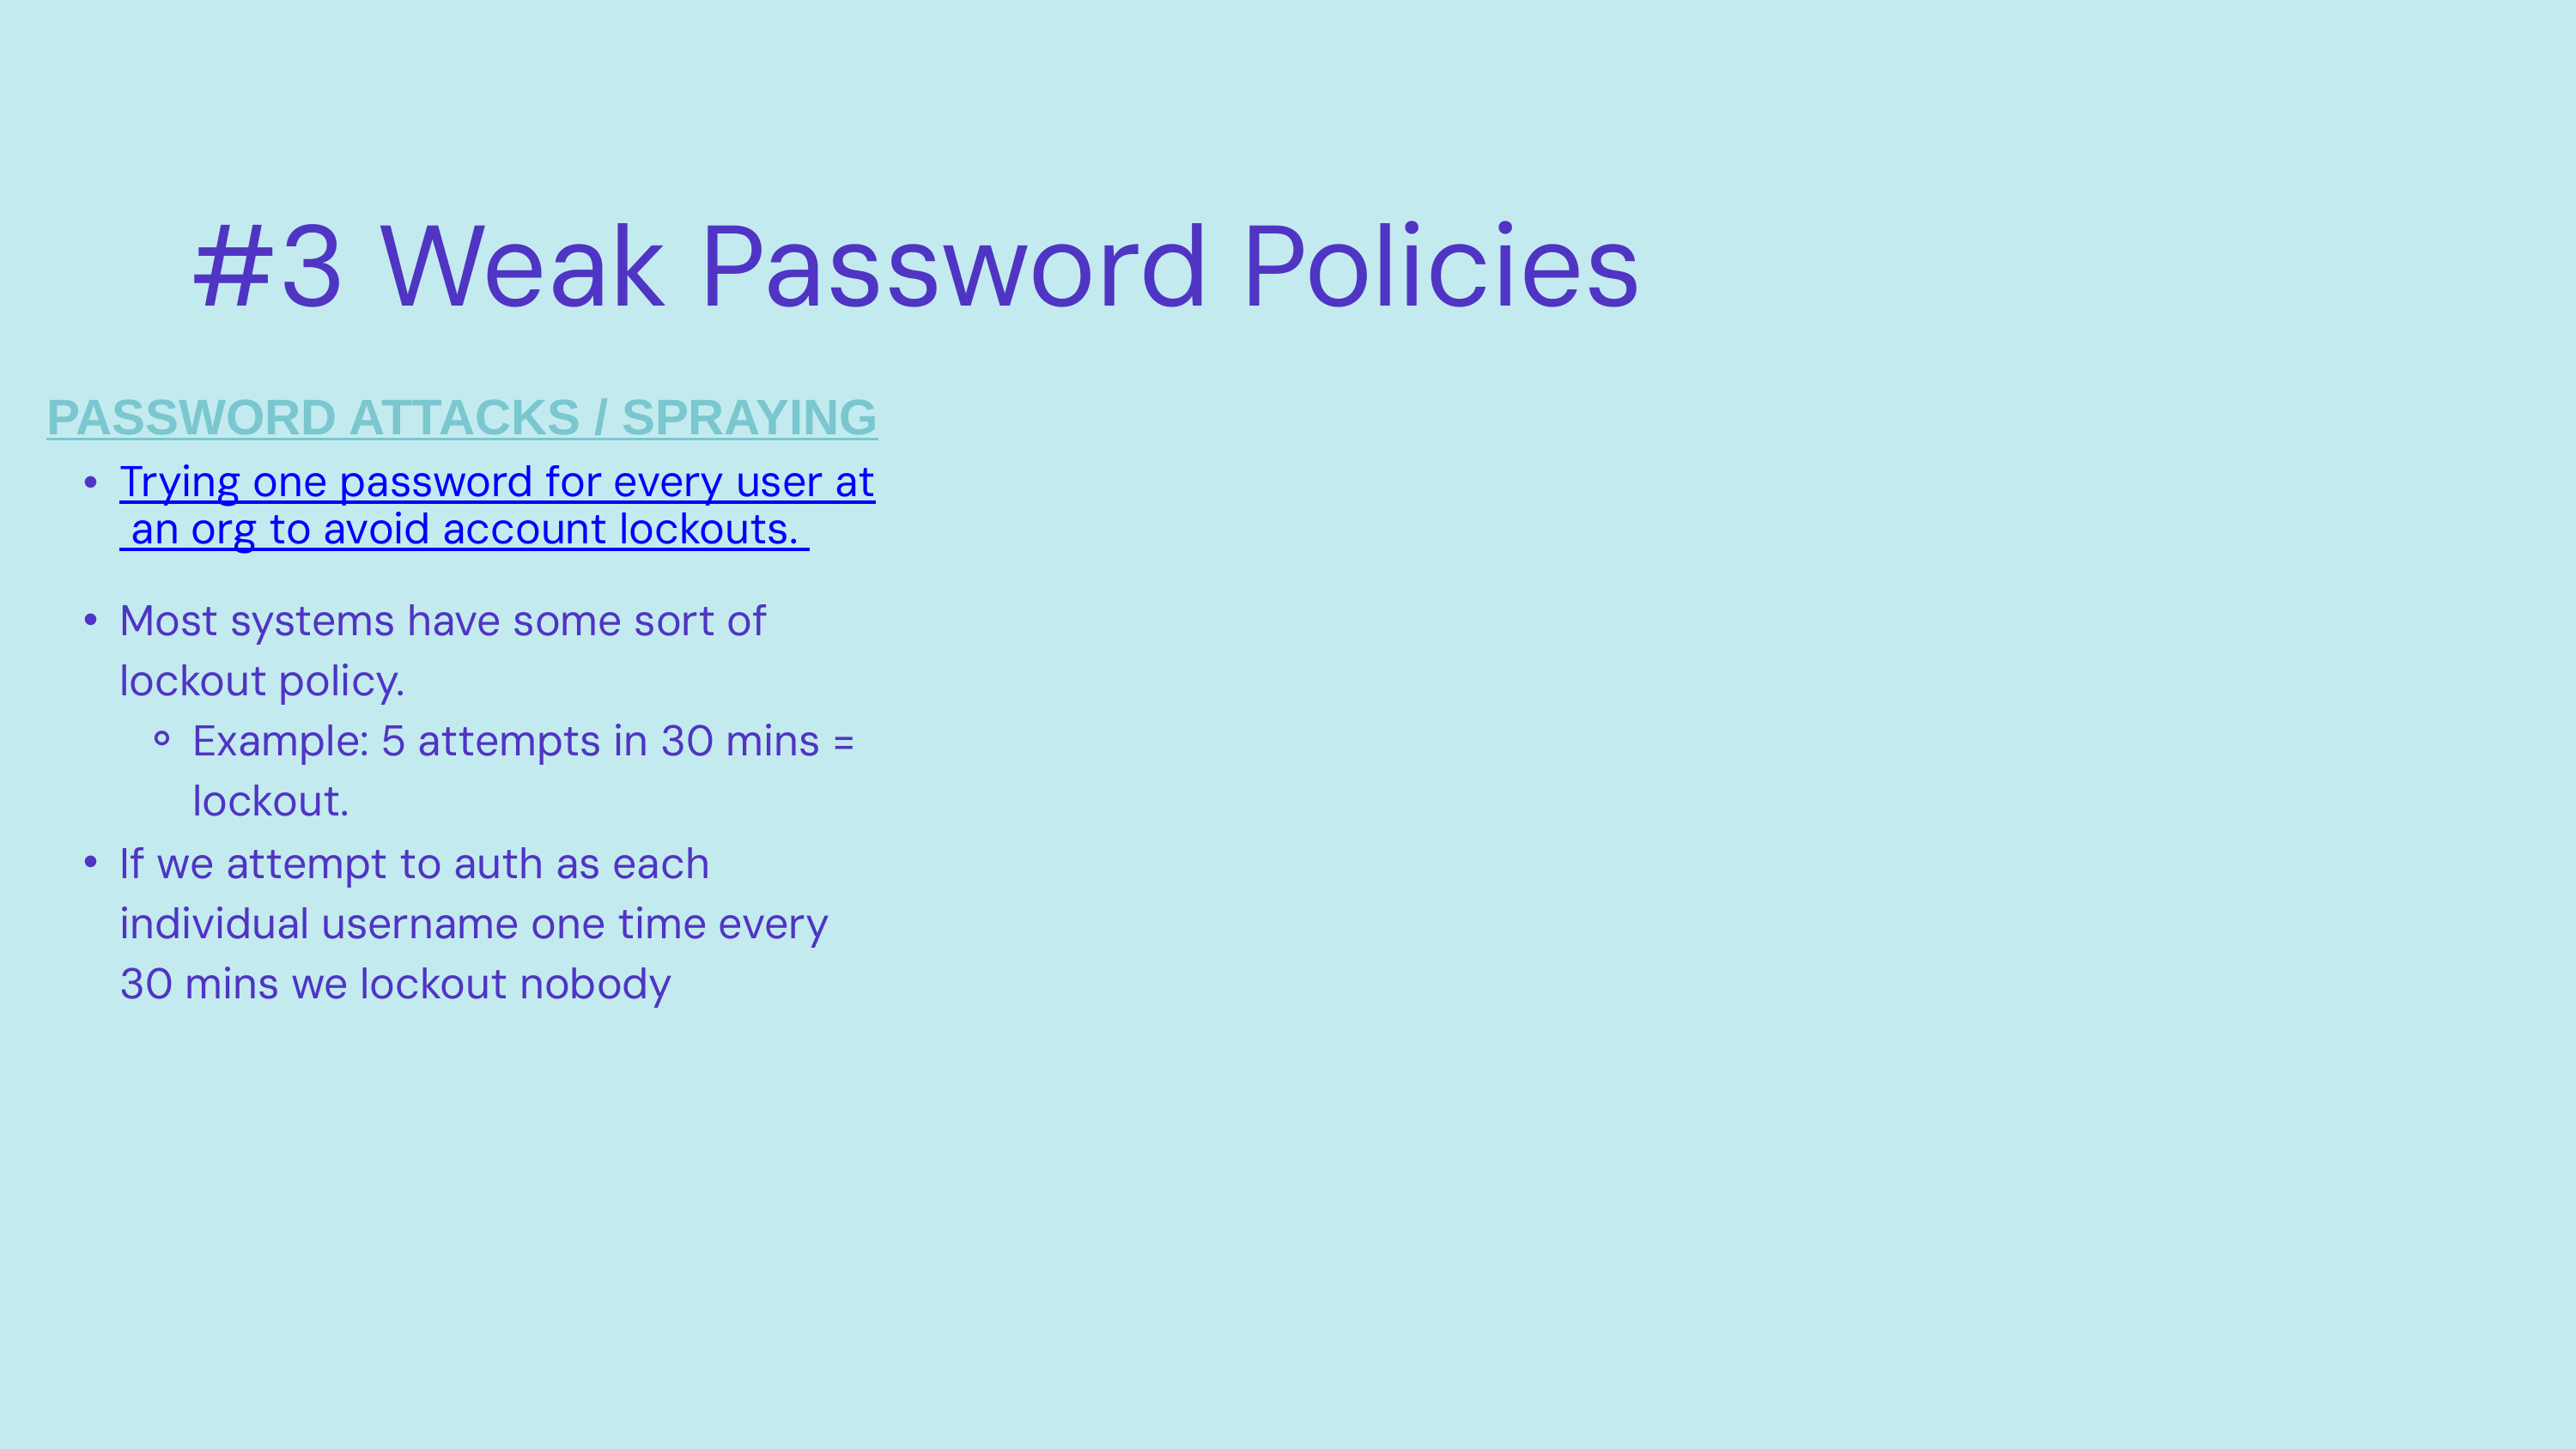

#3 Weak Password Policies
PASSWORD ATTACKS / SPRAYING
Trying one password for every user at an org to avoid account lockouts.
Most systems have some sort of lockout policy.
Example: 5 attempts in 30 mins = lockout.
If we attempt to auth as each individual username one time every 30 mins we lockout nobody